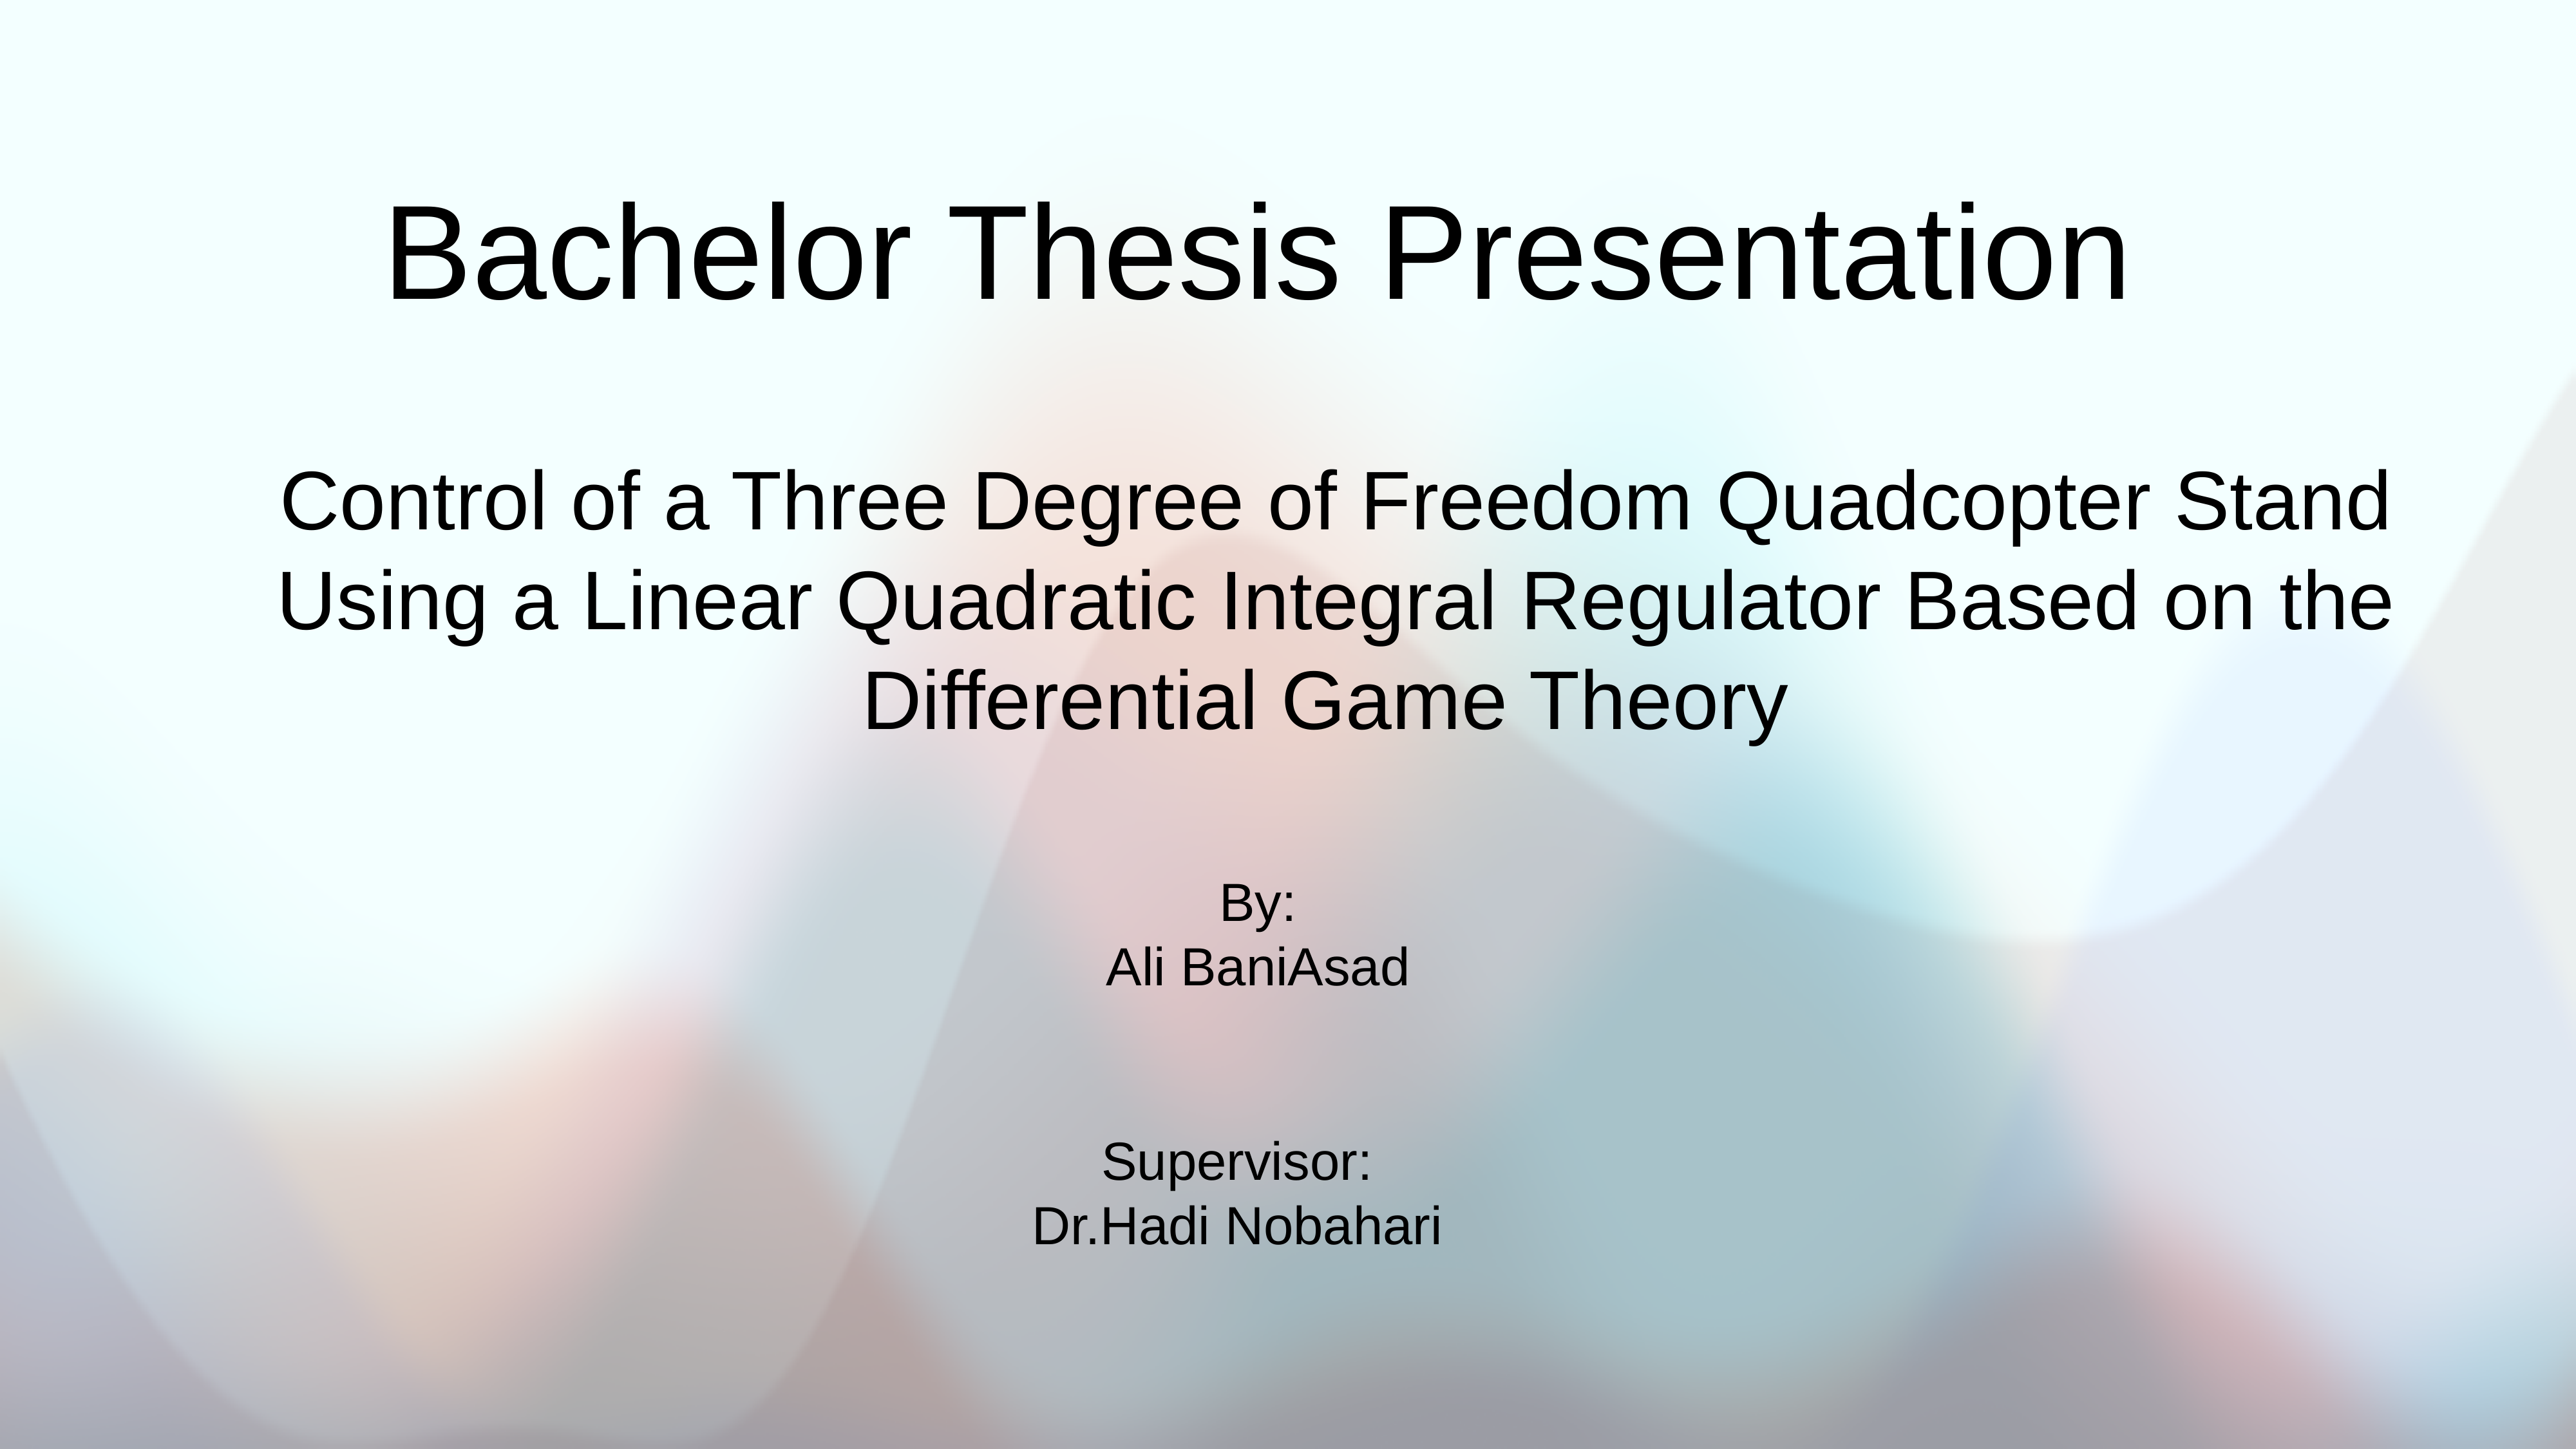

# Bachelor Thesis Presentation
Control of a Three Degree of Freedom Quadcopter Stand Using a Linear Quadratic Integral Regulator Based on the Differential Game Theory
By:
Ali BaniAsad
Supervisor:
Dr.Hadi Nobahari